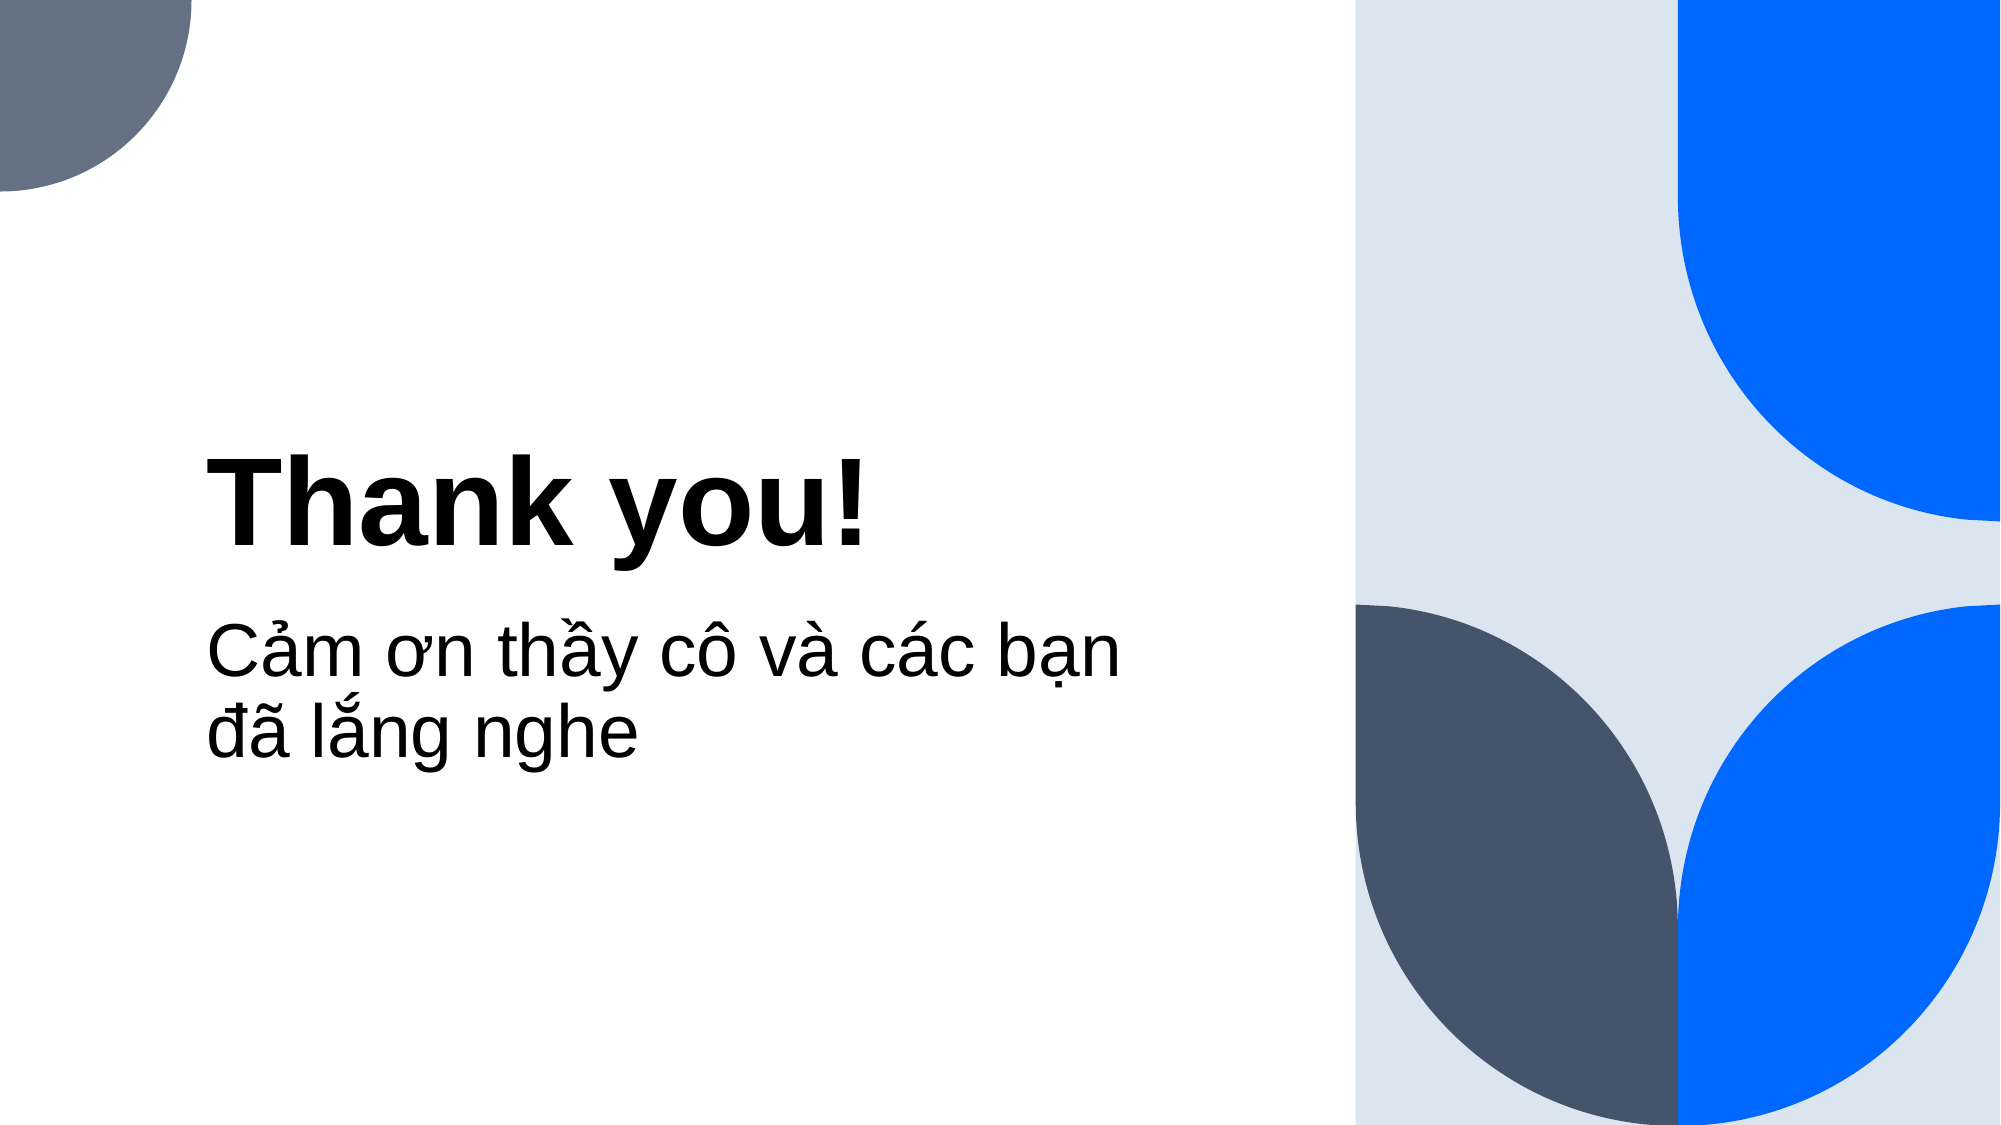

# Thank you!
Cảm ơn thầy cô và các bạn đã lắng nghe